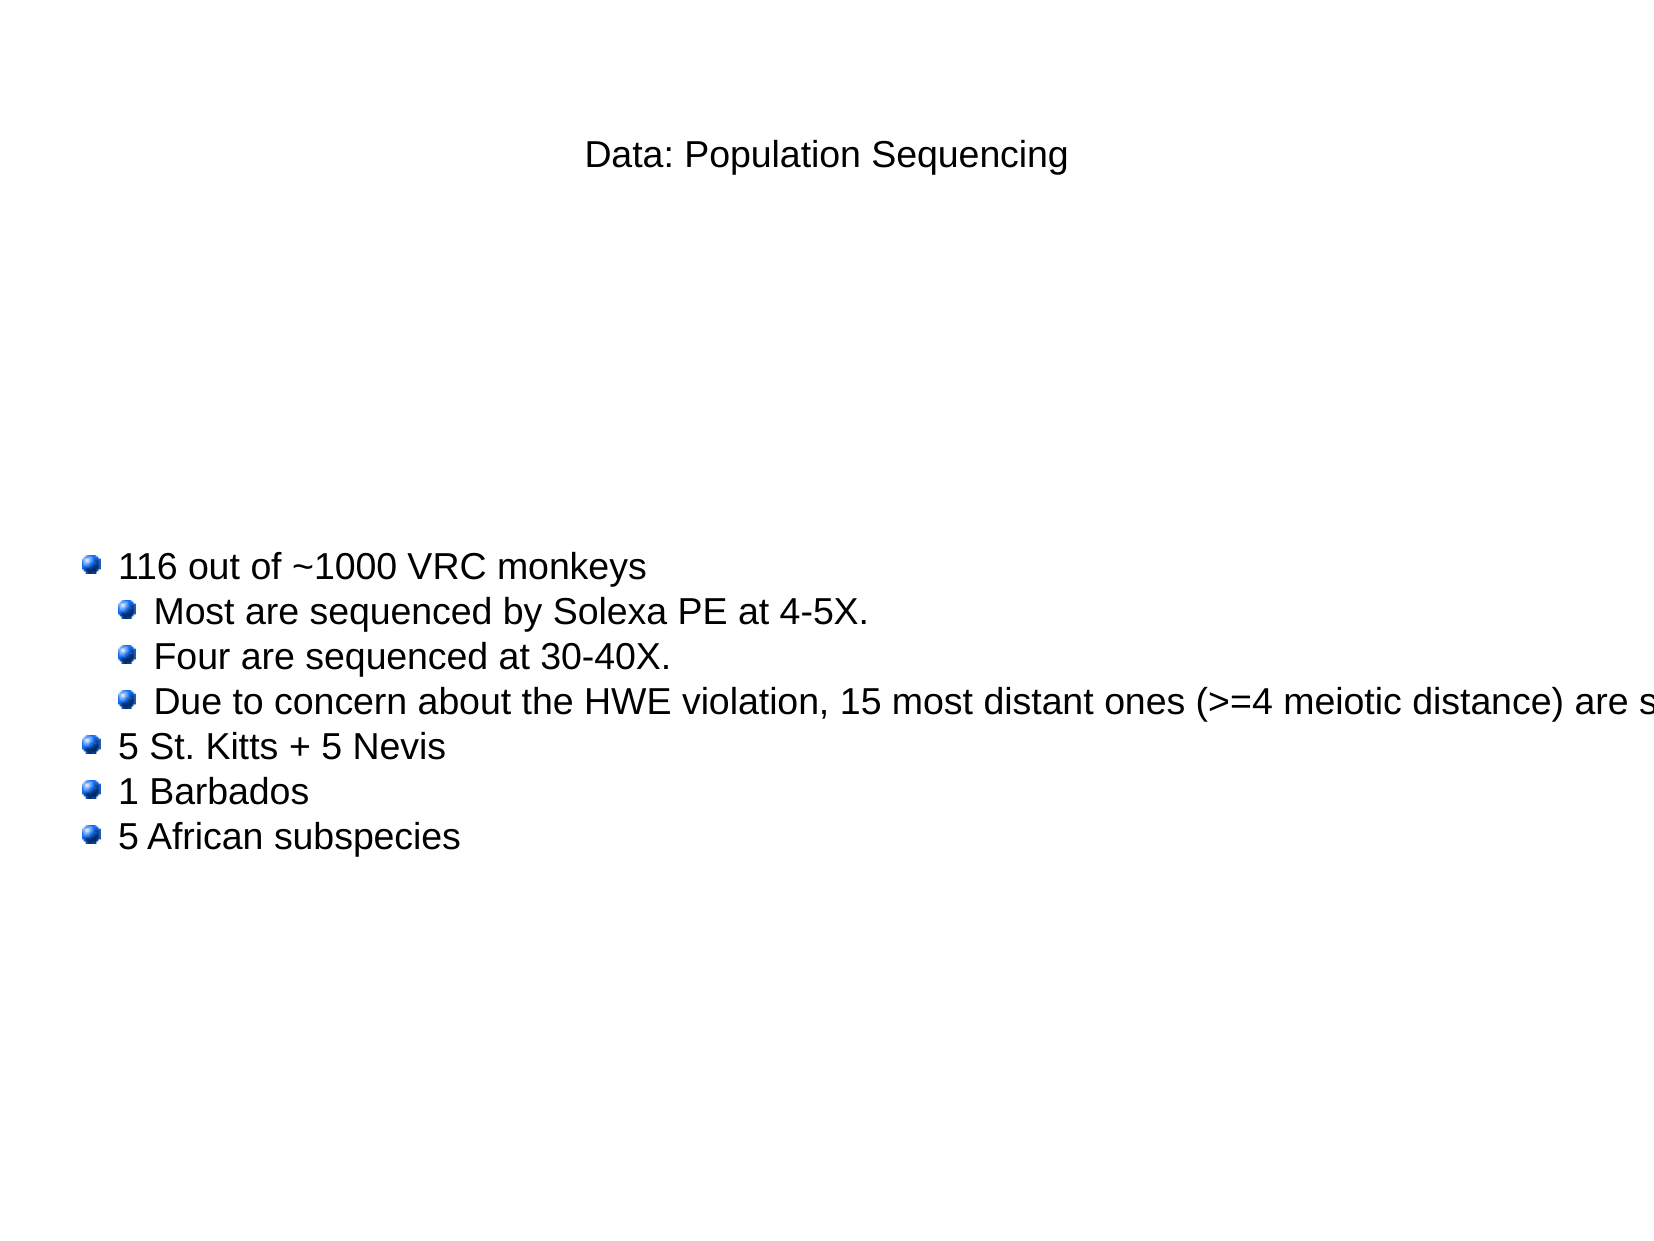

Data: Population Sequencing
116 out of ~1000 VRC monkeys
Most are sequenced by Solexa PE at 4-5X.
Four are sequenced at 30-40X.
Due to concern about the HWE violation, 15 most distant ones (>=4 meiotic distance) are selected into an additional set in variant calling and frequency comparison.
5 St. Kitts + 5 Nevis
1 Barbados
5 African subspecies